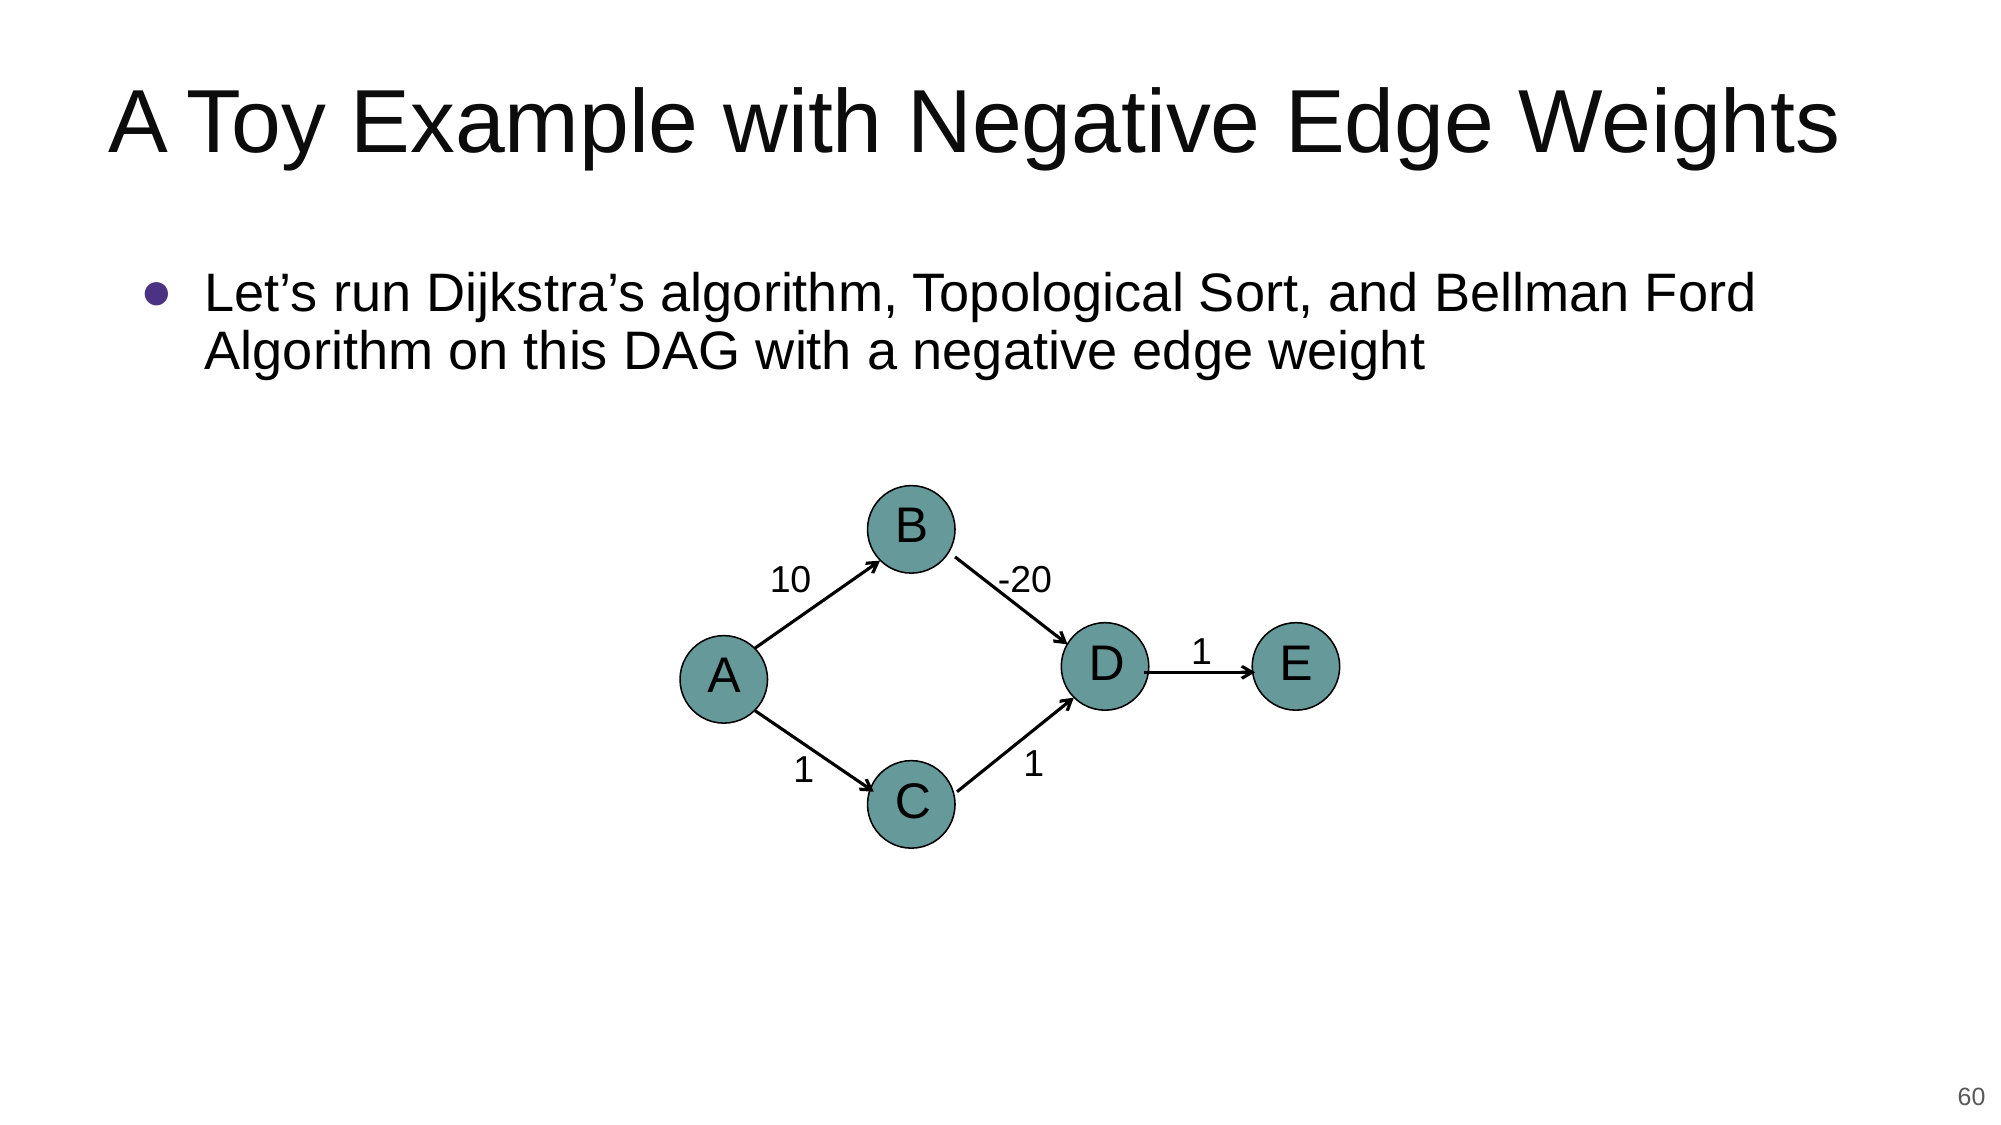

# A Toy Example with Negative Edge Weights
Let’s run Dijkstra’s algorithm, Topological Sort, and Bellman Ford Algorithm on this DAG with a negative edge weight

B
10
-20

1

D

E

A

1
1

C